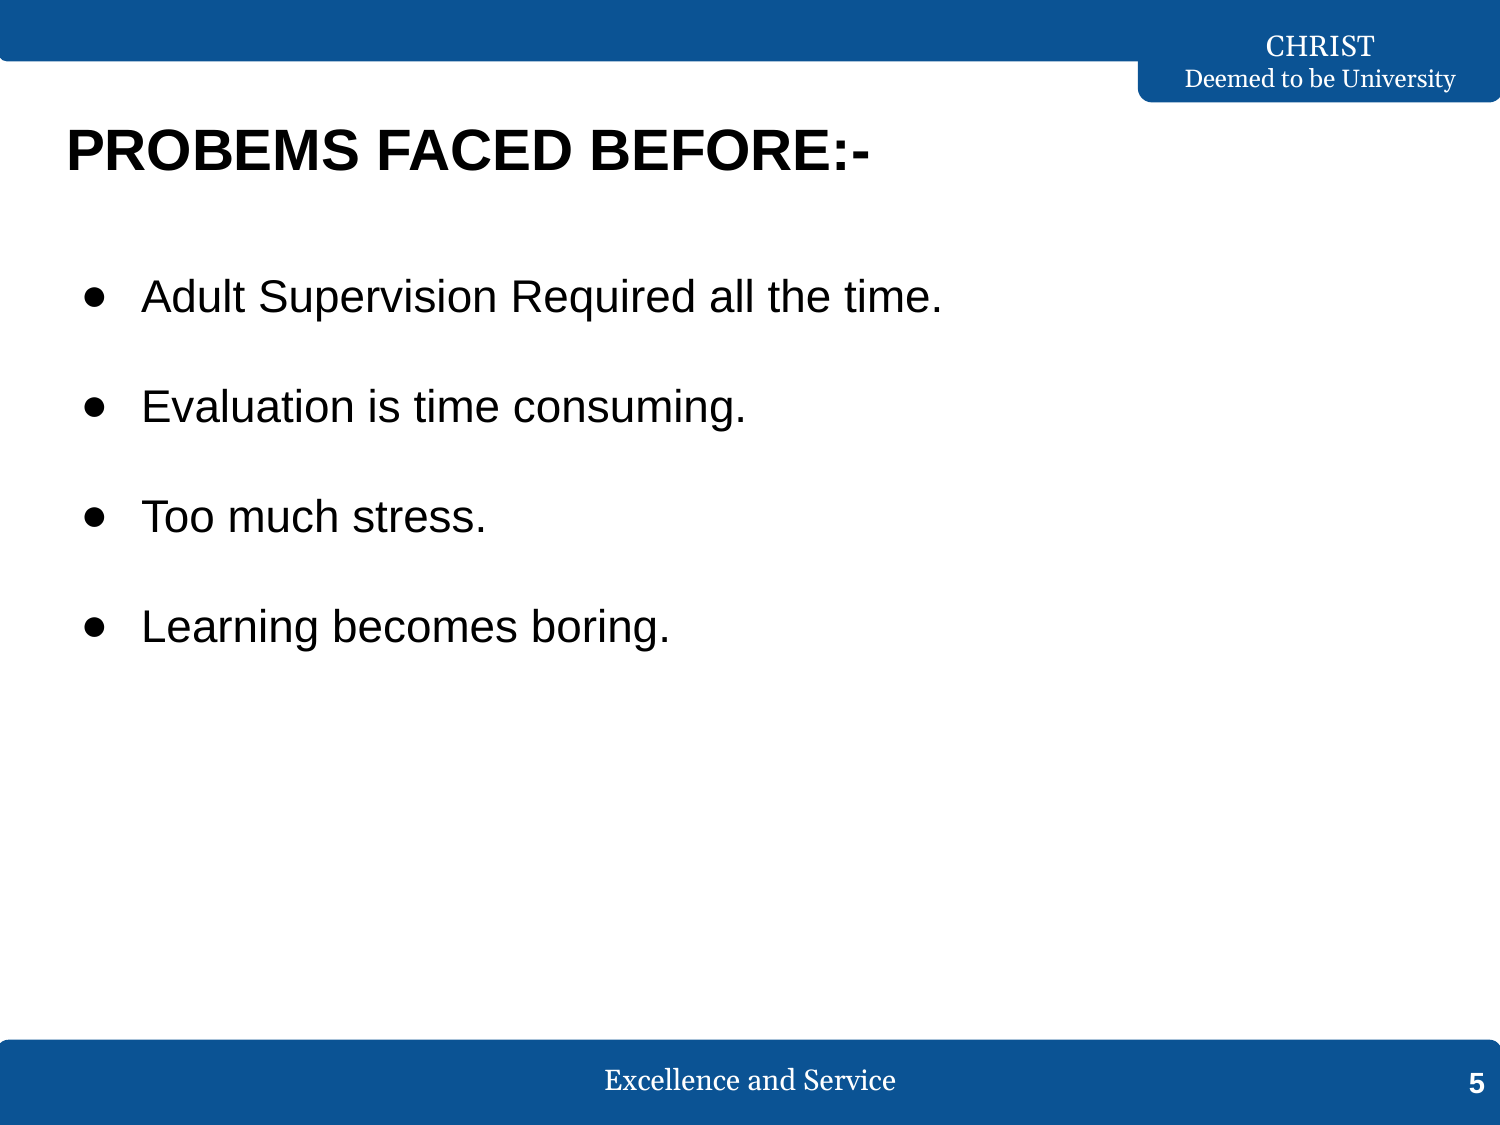

# PROBEMS FACED BEFORE:-
Adult Supervision Required all the time.

Evaluation is time consuming.

Too much stress.

Learning becomes boring.
5